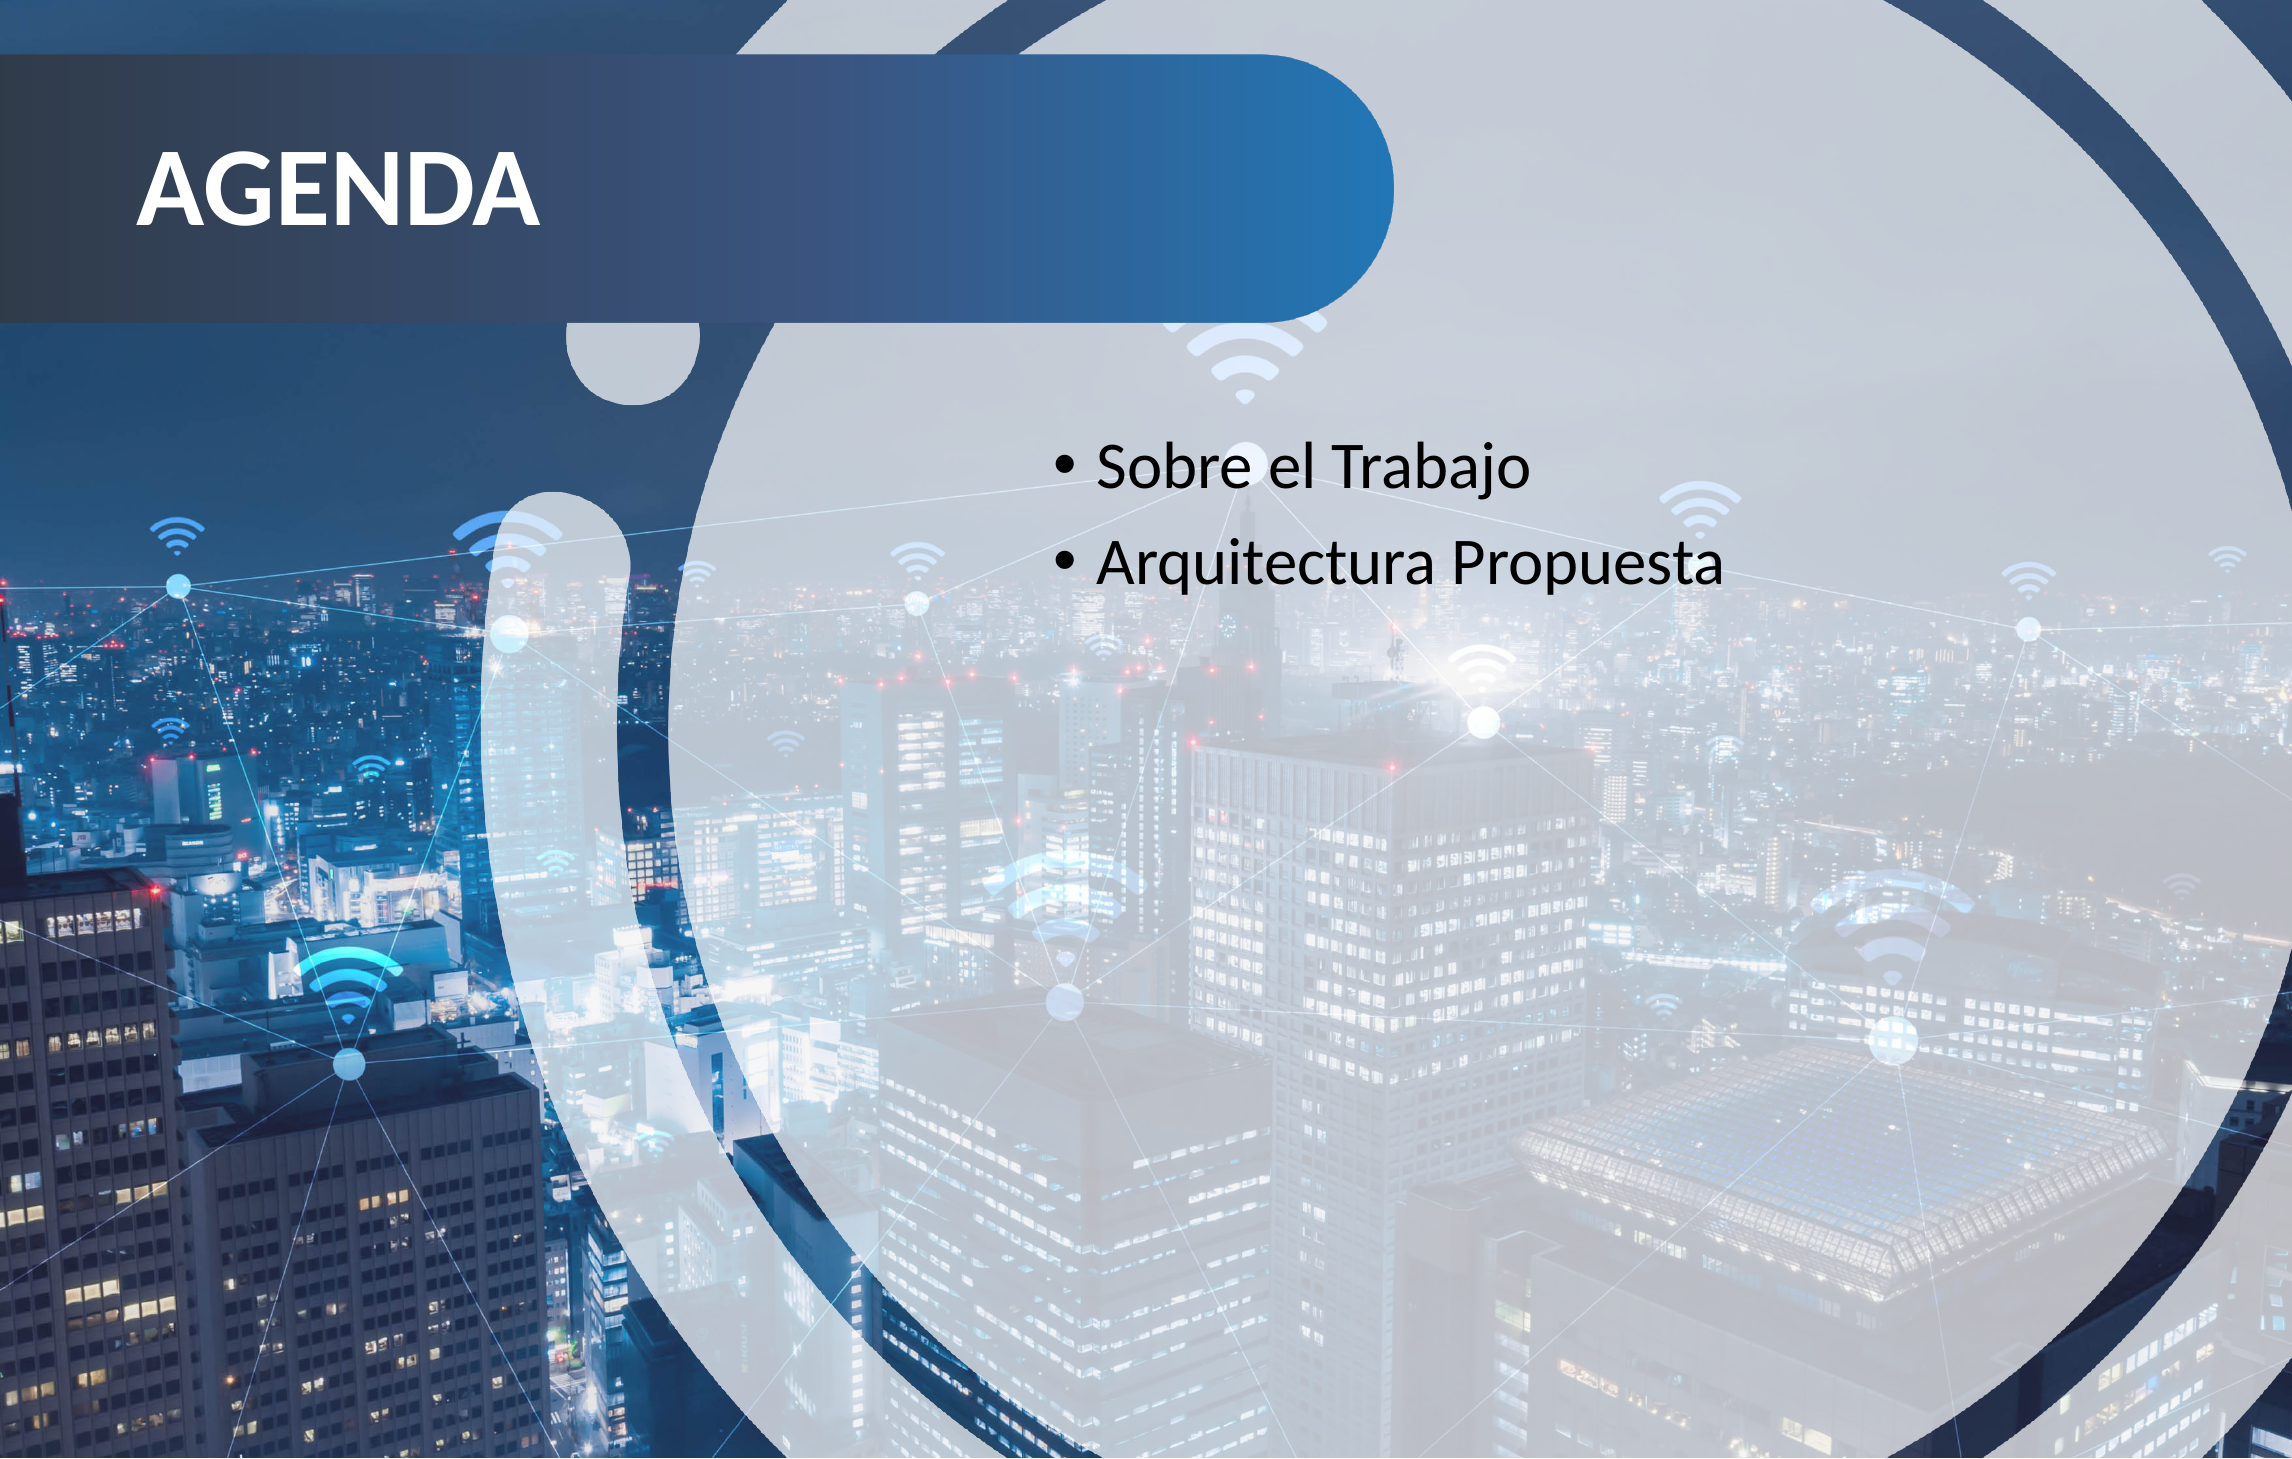

# AGENDA
Sobre el Trabajo
Arquitectura Propuesta